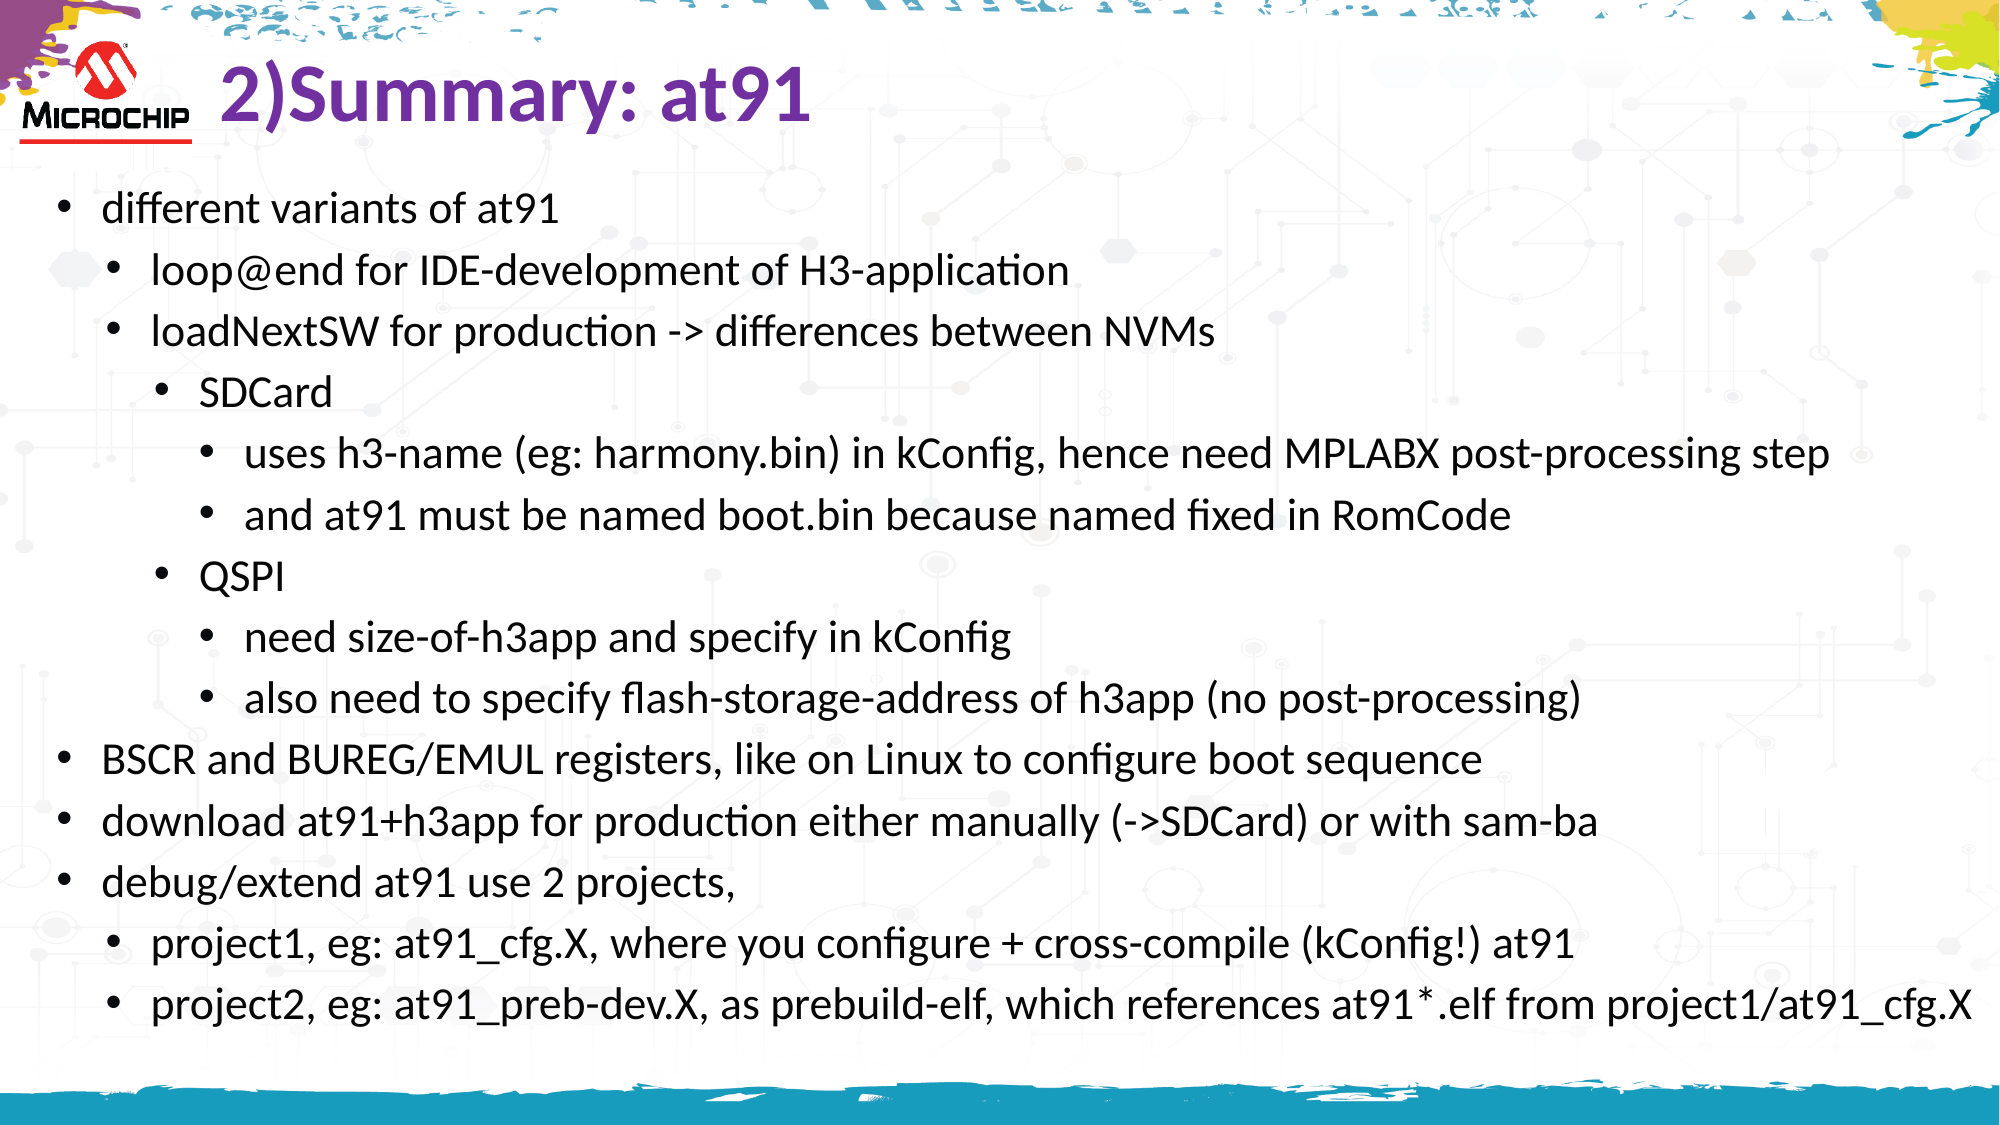

# 2)Summary: at91
different variants of at91
loop@end for IDE-development of H3-application
loadNextSW for production -> differences between NVMs
SDCard
uses h3-name (eg: harmony.bin) in kConfig, hence need MPLABX post-processing step
and at91 must be named boot.bin because named fixed in RomCode
QSPI
need size-of-h3app and specify in kConfig
also need to specify flash-storage-address of h3app (no post-processing)
BSCR and BUREG/EMUL registers, like on Linux to configure boot sequence
download at91+h3app for production either manually (->SDCard) or with sam-ba
debug/extend at91 use 2 projects,
project1, eg: at91_cfg.X, where you configure + cross-compile (kConfig!) at91
project2, eg: at91_preb-dev.X, as prebuild-elf, which references at91*.elf from project1/at91_cfg.X